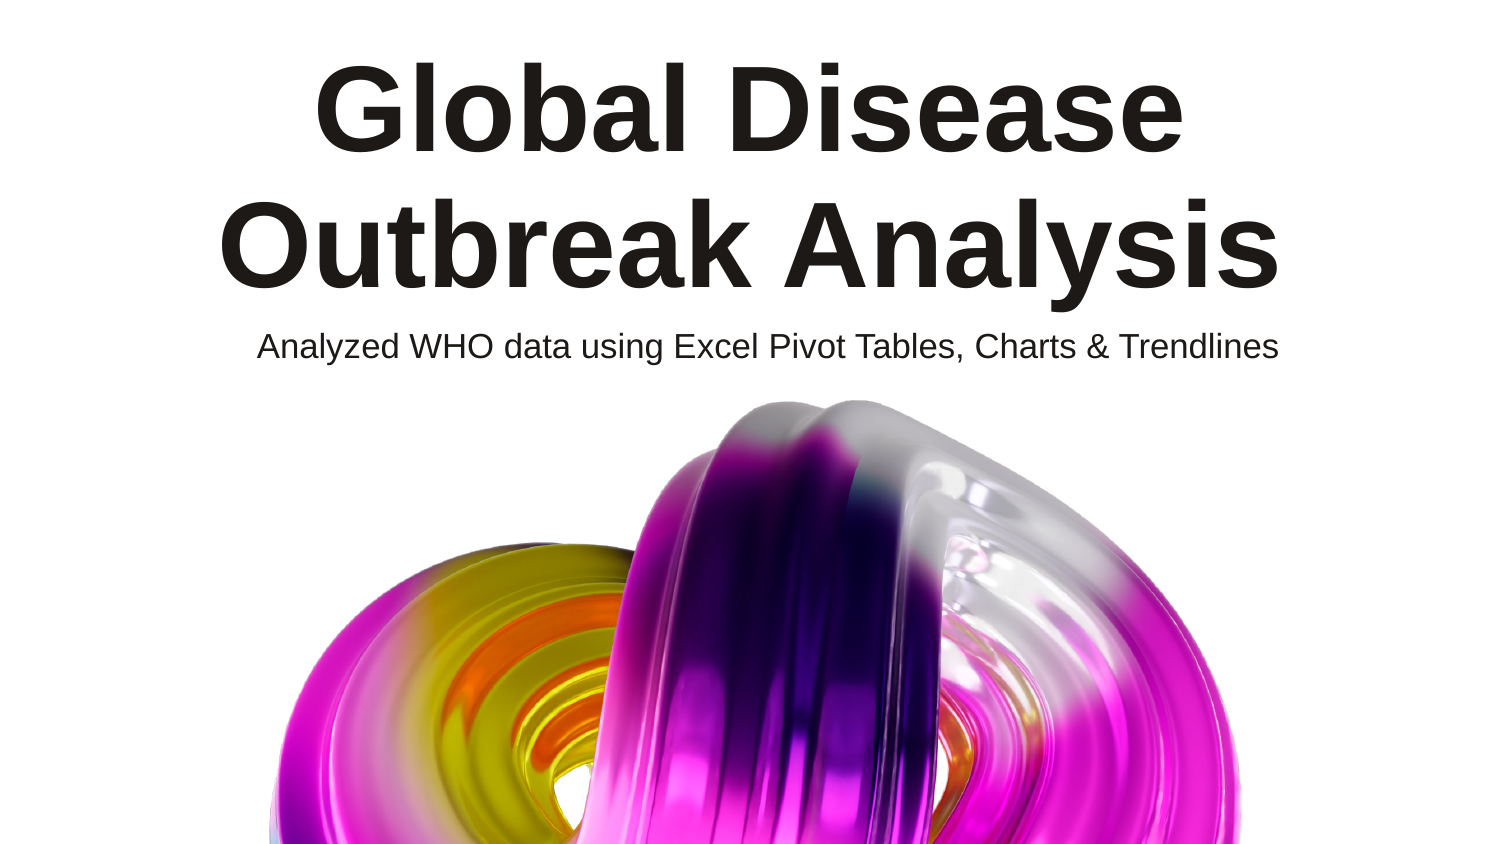

# Global Disease Outbreak Analysis
Analyzed WHO data using Excel Pivot Tables, Charts & Trendlines